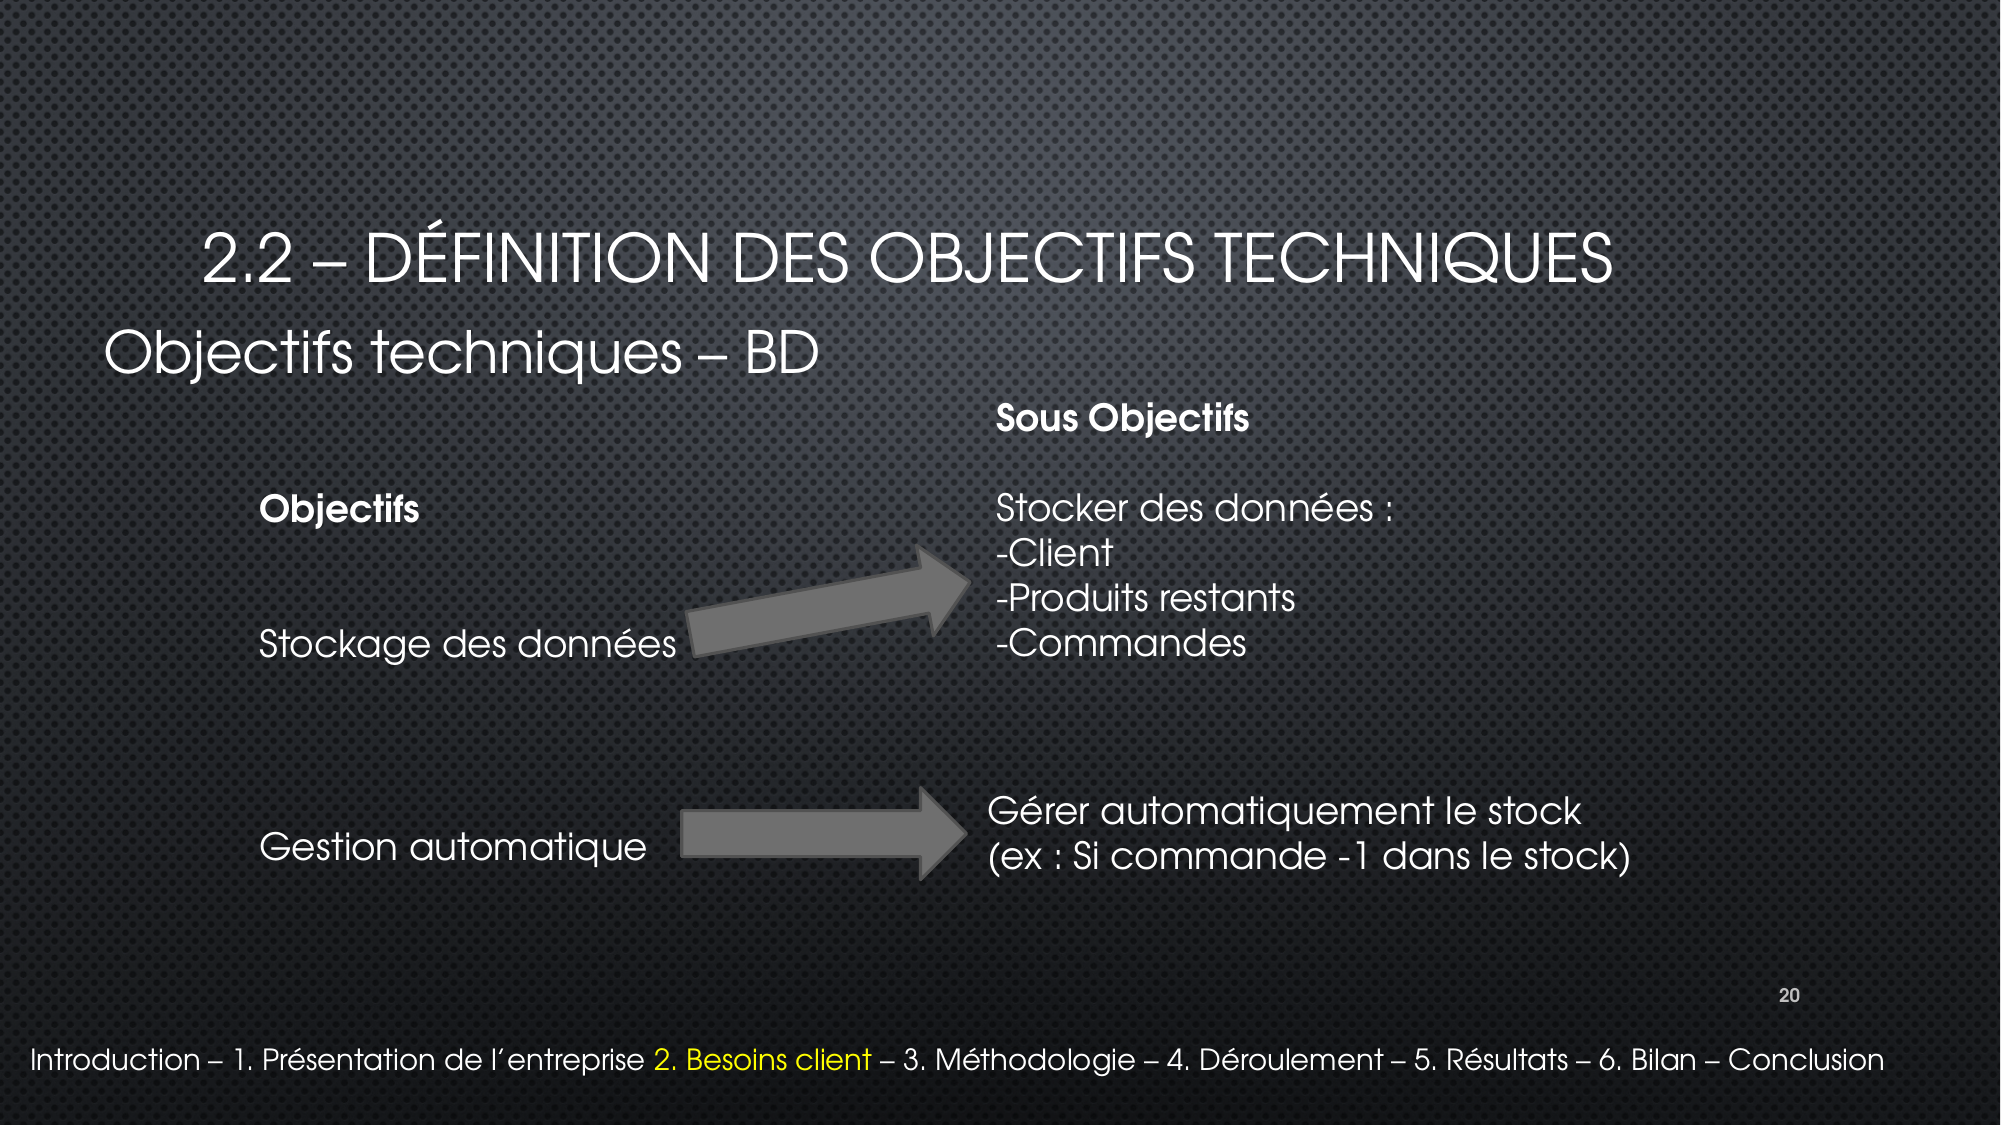

# 2.2 – Définition des objectifs techniques

Objectifs techniques – BD
Sous Objectifs

Stocker des données :
-Client
-Produits restants
-Commandes

Objectifs

Stockage des données

Gérer automatiquement le stock
(ex : Si commande -1 dans le stock)

Gestion automatique
20
Introduction – 1. Présentation de l’entreprise 2. Besoins client – 3. Méthodologie – 4. Déroulement – 5. Résultats – 6. Bilan – Conclusion